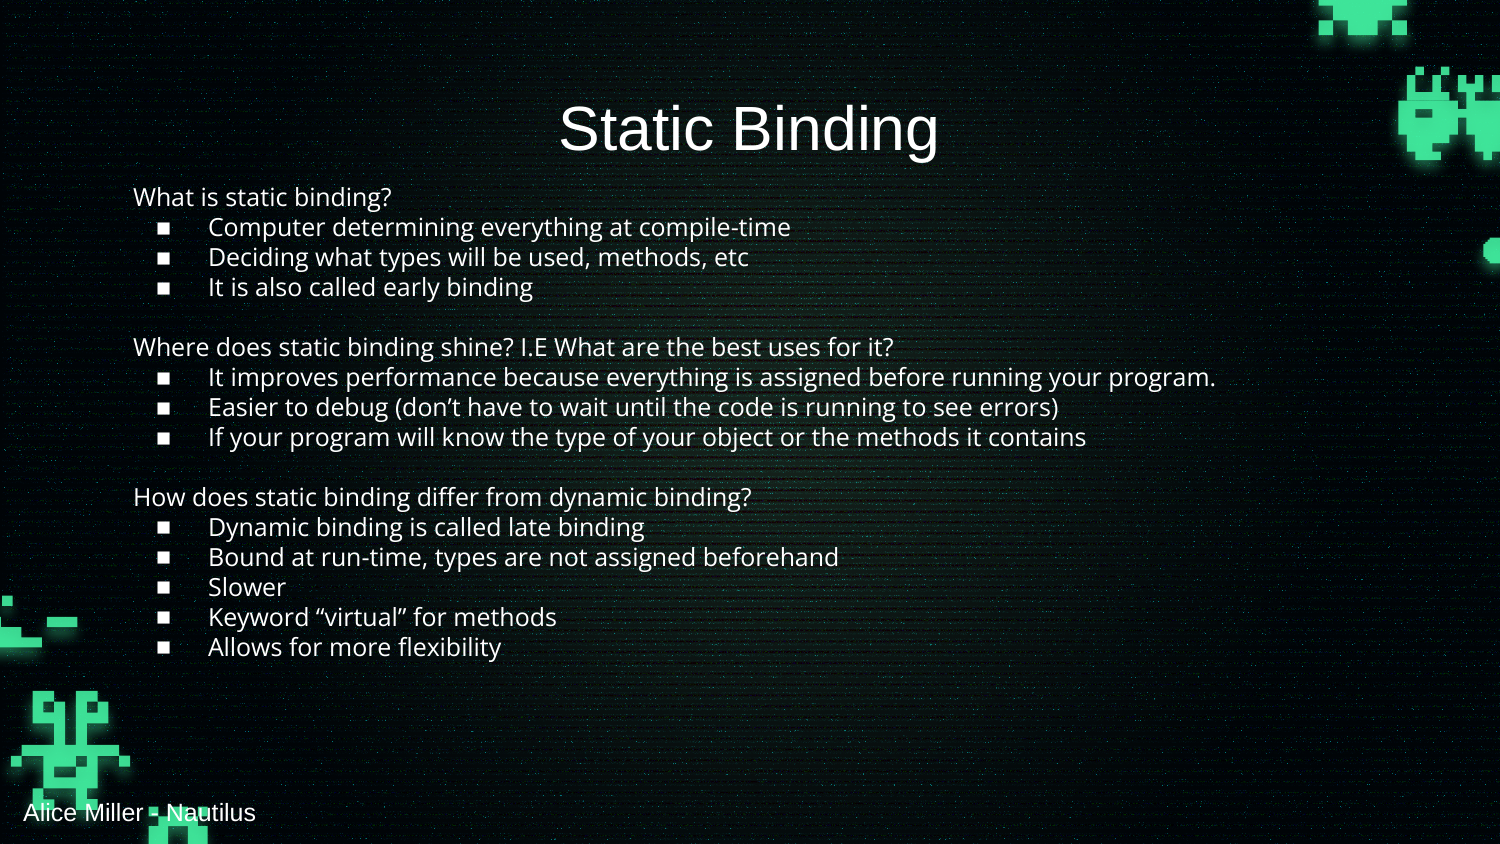

# Static Binding
What is static binding?
Computer determining everything at compile-time
Deciding what types will be used, methods, etc
It is also called early binding

Where does static binding shine? I.E What are the best uses for it?
It improves performance because everything is assigned before running your program.
Easier to debug (don’t have to wait until the code is running to see errors)
If your program will know the type of your object or the methods it contains

How does static binding differ from dynamic binding?
Dynamic binding is called late binding
Bound at run-time, types are not assigned beforehand
Slower
Keyword “virtual” for methods
Allows for more flexibility
Alice Miller - Nautilus